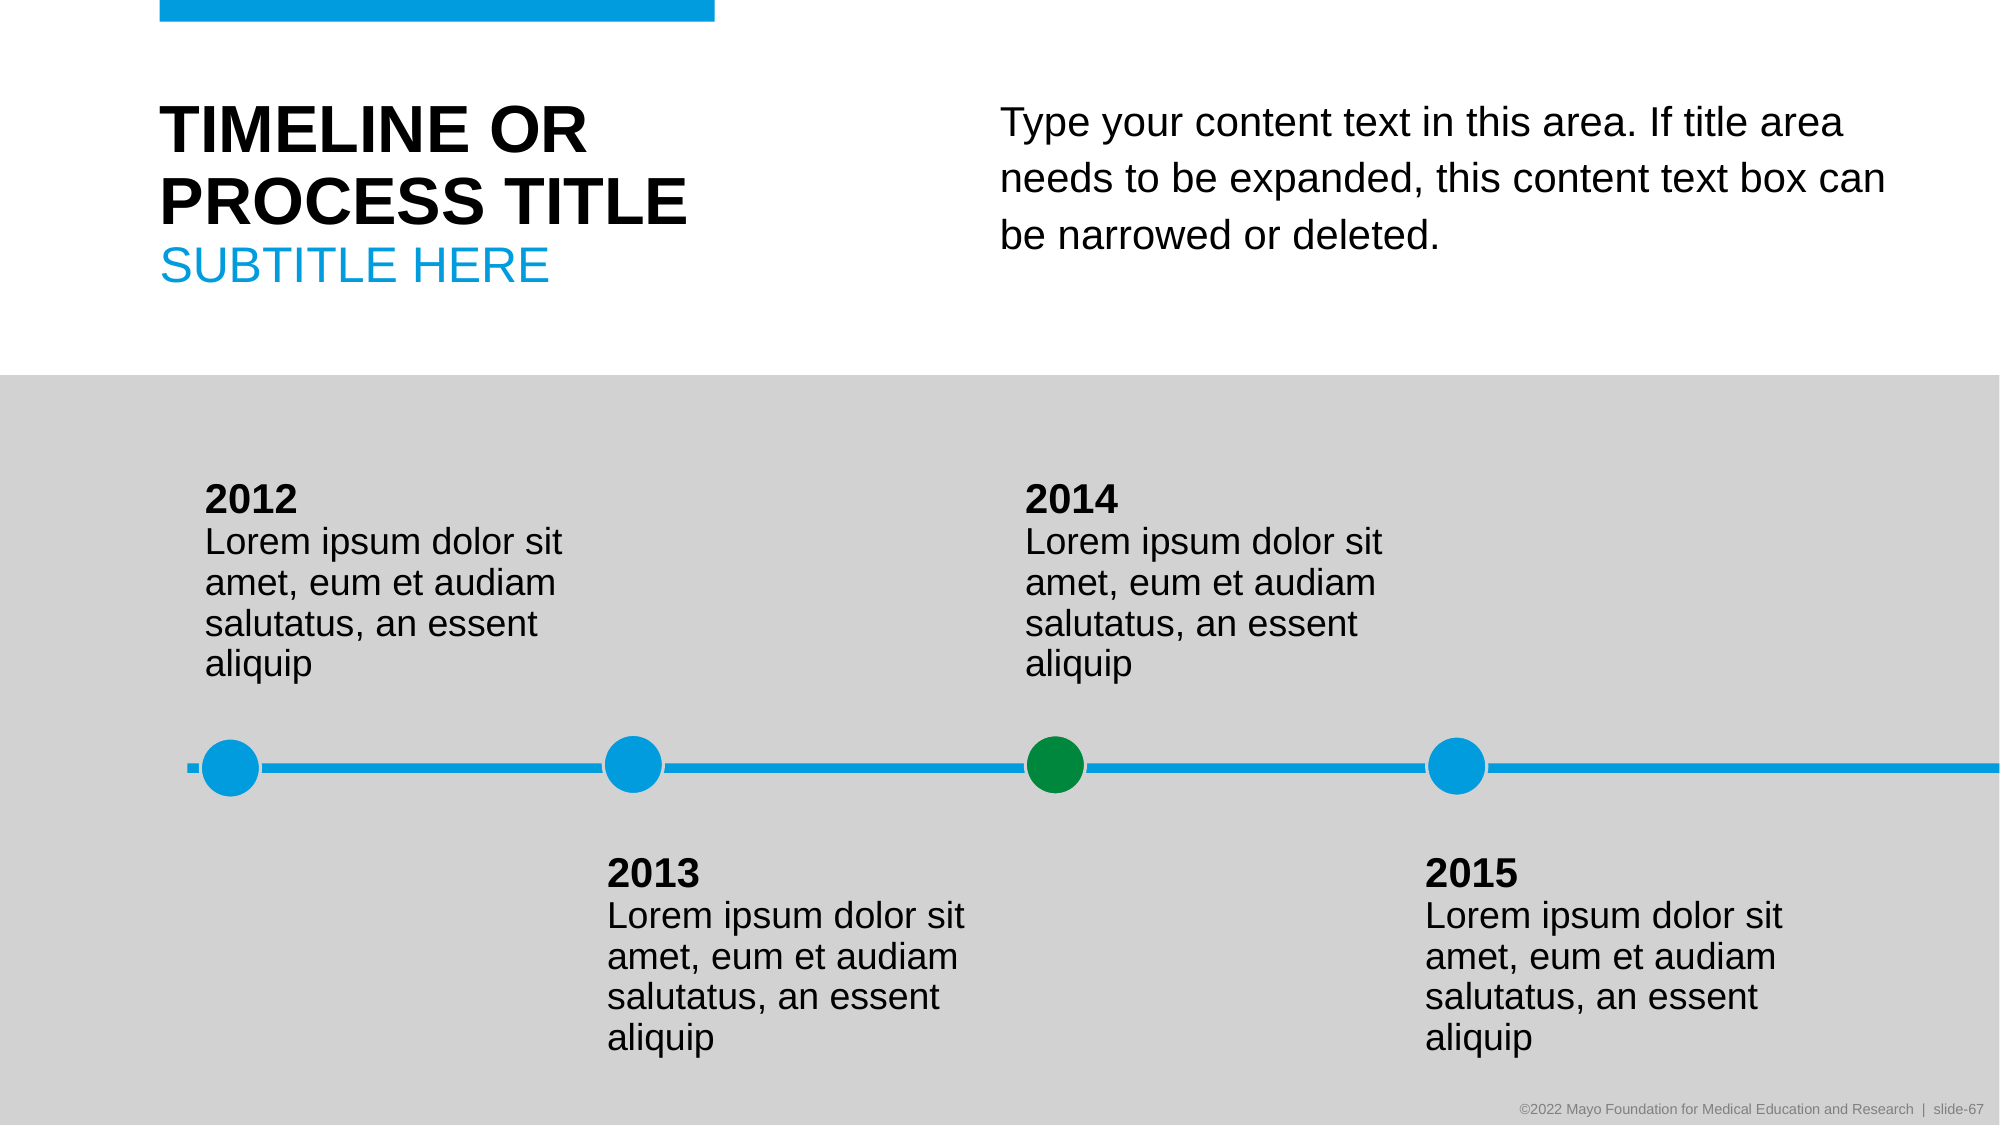

# TIMELINE OR PROCESS TITLE SUBTITLE HERE
Type your content text in this area. If title area needs to be expanded, this content text box can be narrowed or deleted.
2012
Lorem ipsum dolor sit amet, eum et audiam salutatus, an essent aliquip
2013
Lorem ipsum dolor sit amet, eum et audiam salutatus, an essent aliquip
2014
Lorem ipsum dolor sit amet, eum et audiam salutatus, an essent aliquip
2015
Lorem ipsum dolor sit amet, eum et audiam salutatus, an essent aliquip